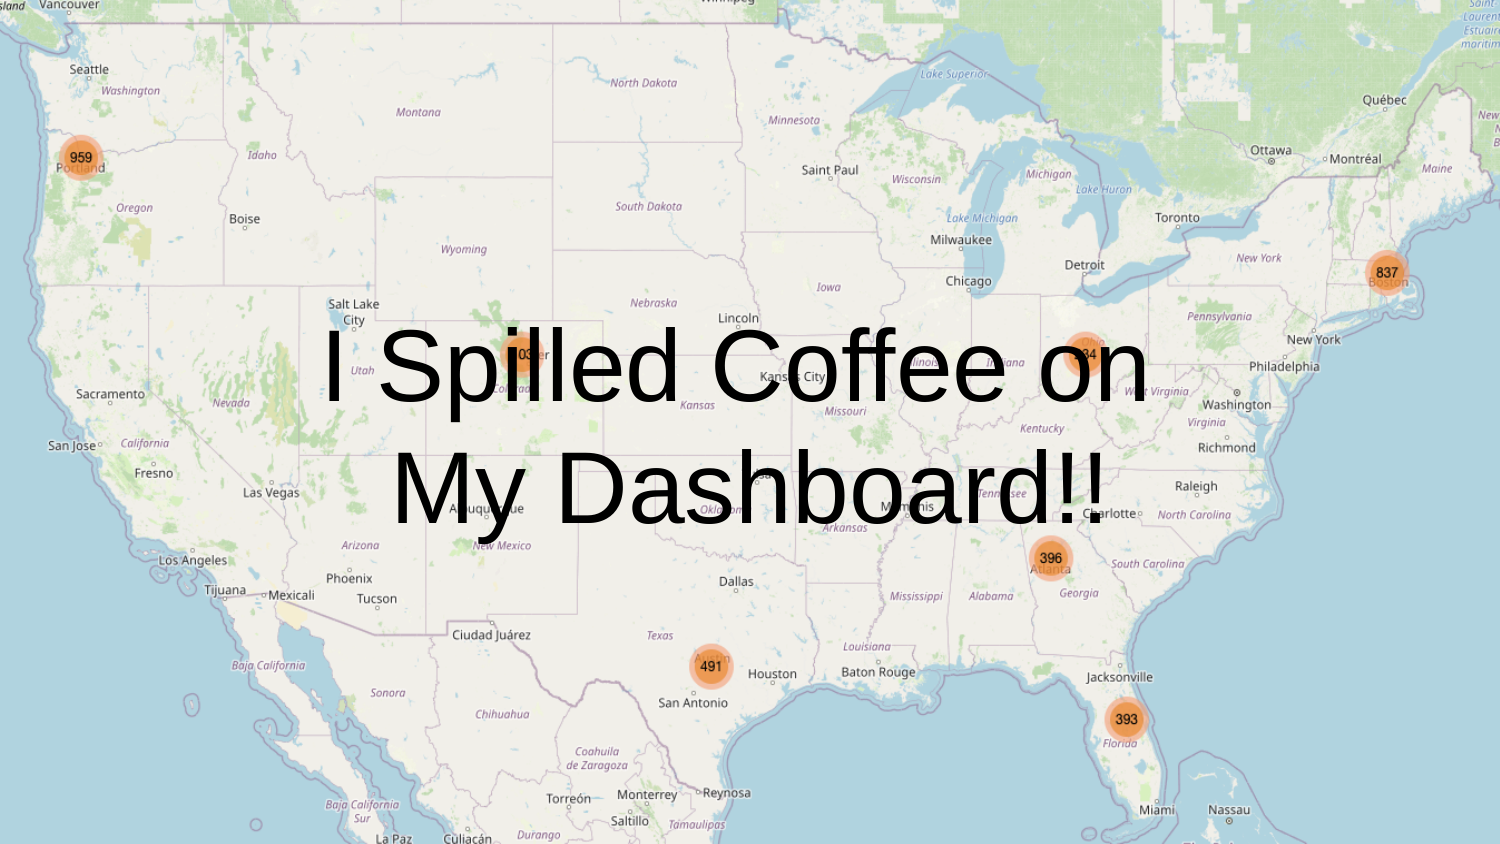

# I Spilled Coffee on
My Dashboard!!